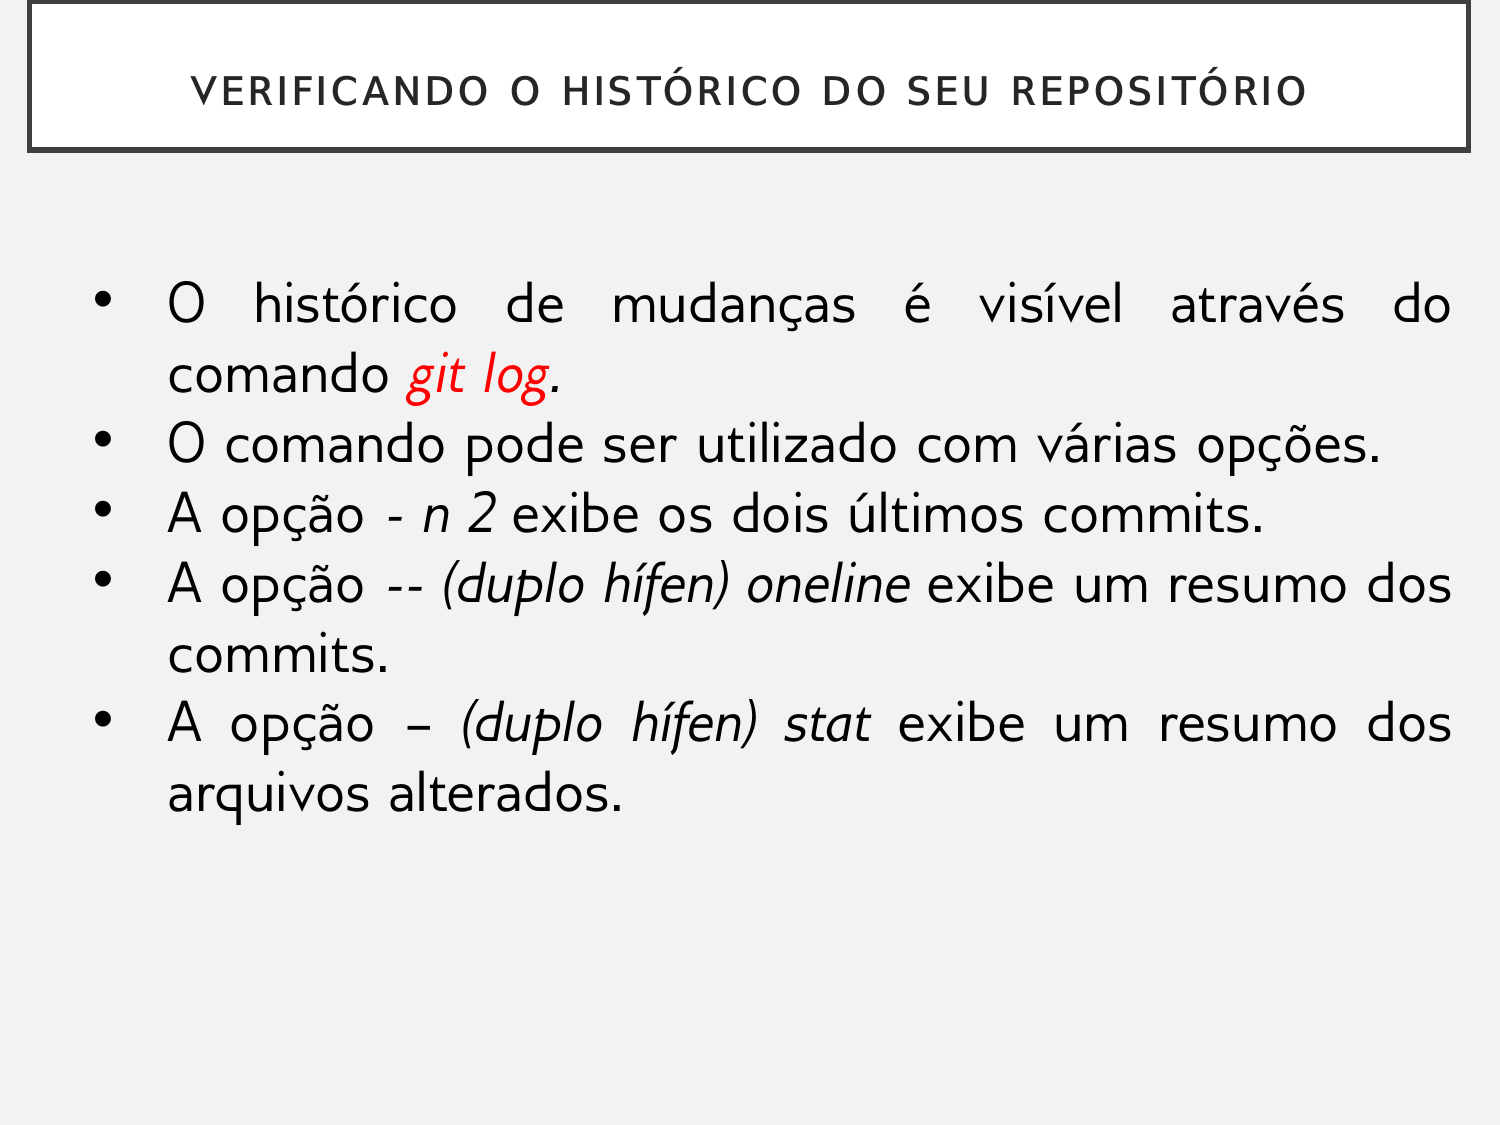

# VERIFICANDO O HISTÓRICO DO SEU REPOSITÓRIO

O histórico de mudanças é visível através do comando git log.
O comando pode ser utilizado com várias opções.
A opção - n 2 exibe os dois últimos commits.
A opção -- (duplo hífen) oneline exibe um resumo dos commits.
A opção – (duplo hífen) stat exibe um resumo dos arquivos alterados.